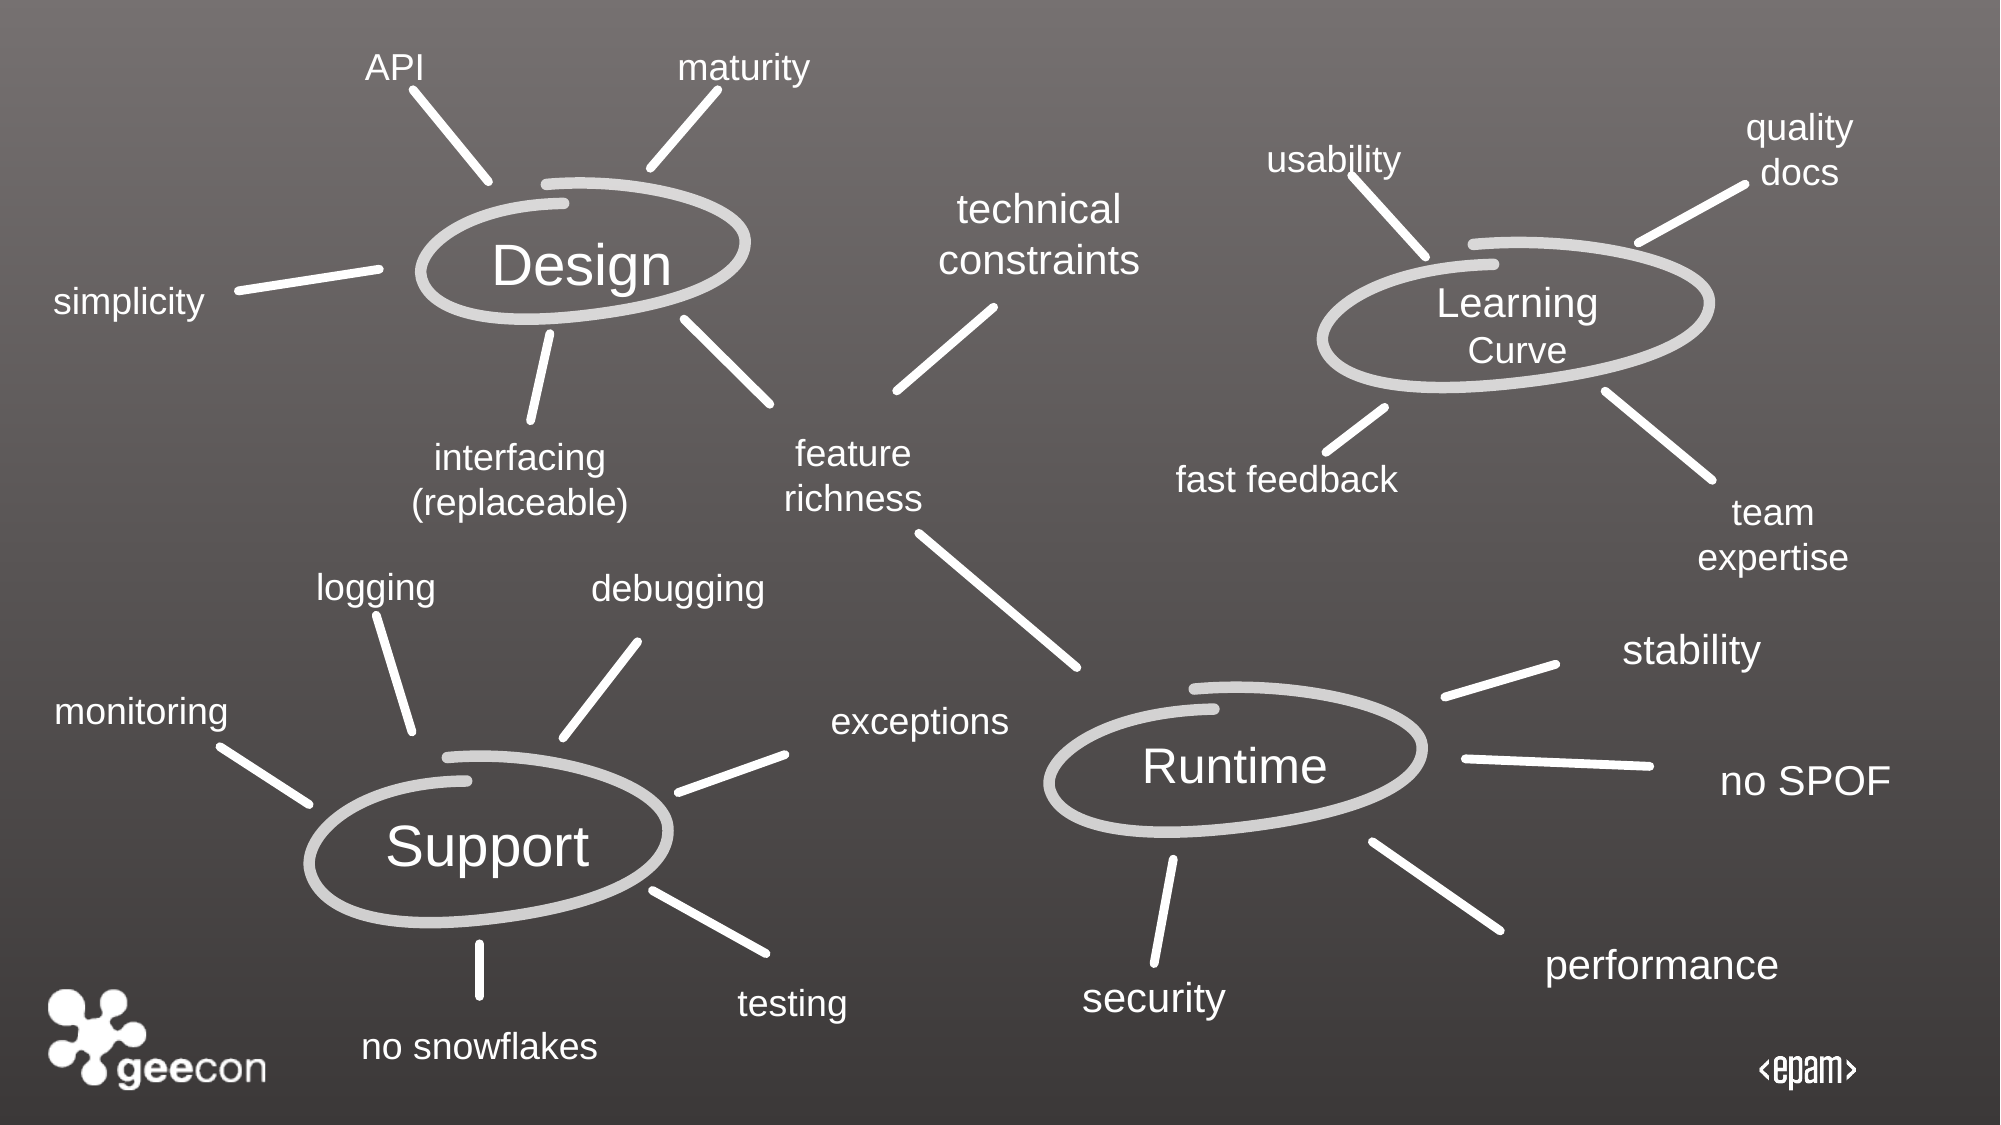

API
maturity

Design
simplicity
feature
richness
interfacing
(replaceable)
quality
docs
usability

Learning
Curve
fast feedback
technical constraints
stability

Runtime
no SPOF
performance
security
team expertise
logging
debugging
monitoring
exceptions

Support
testing
no snowflakes